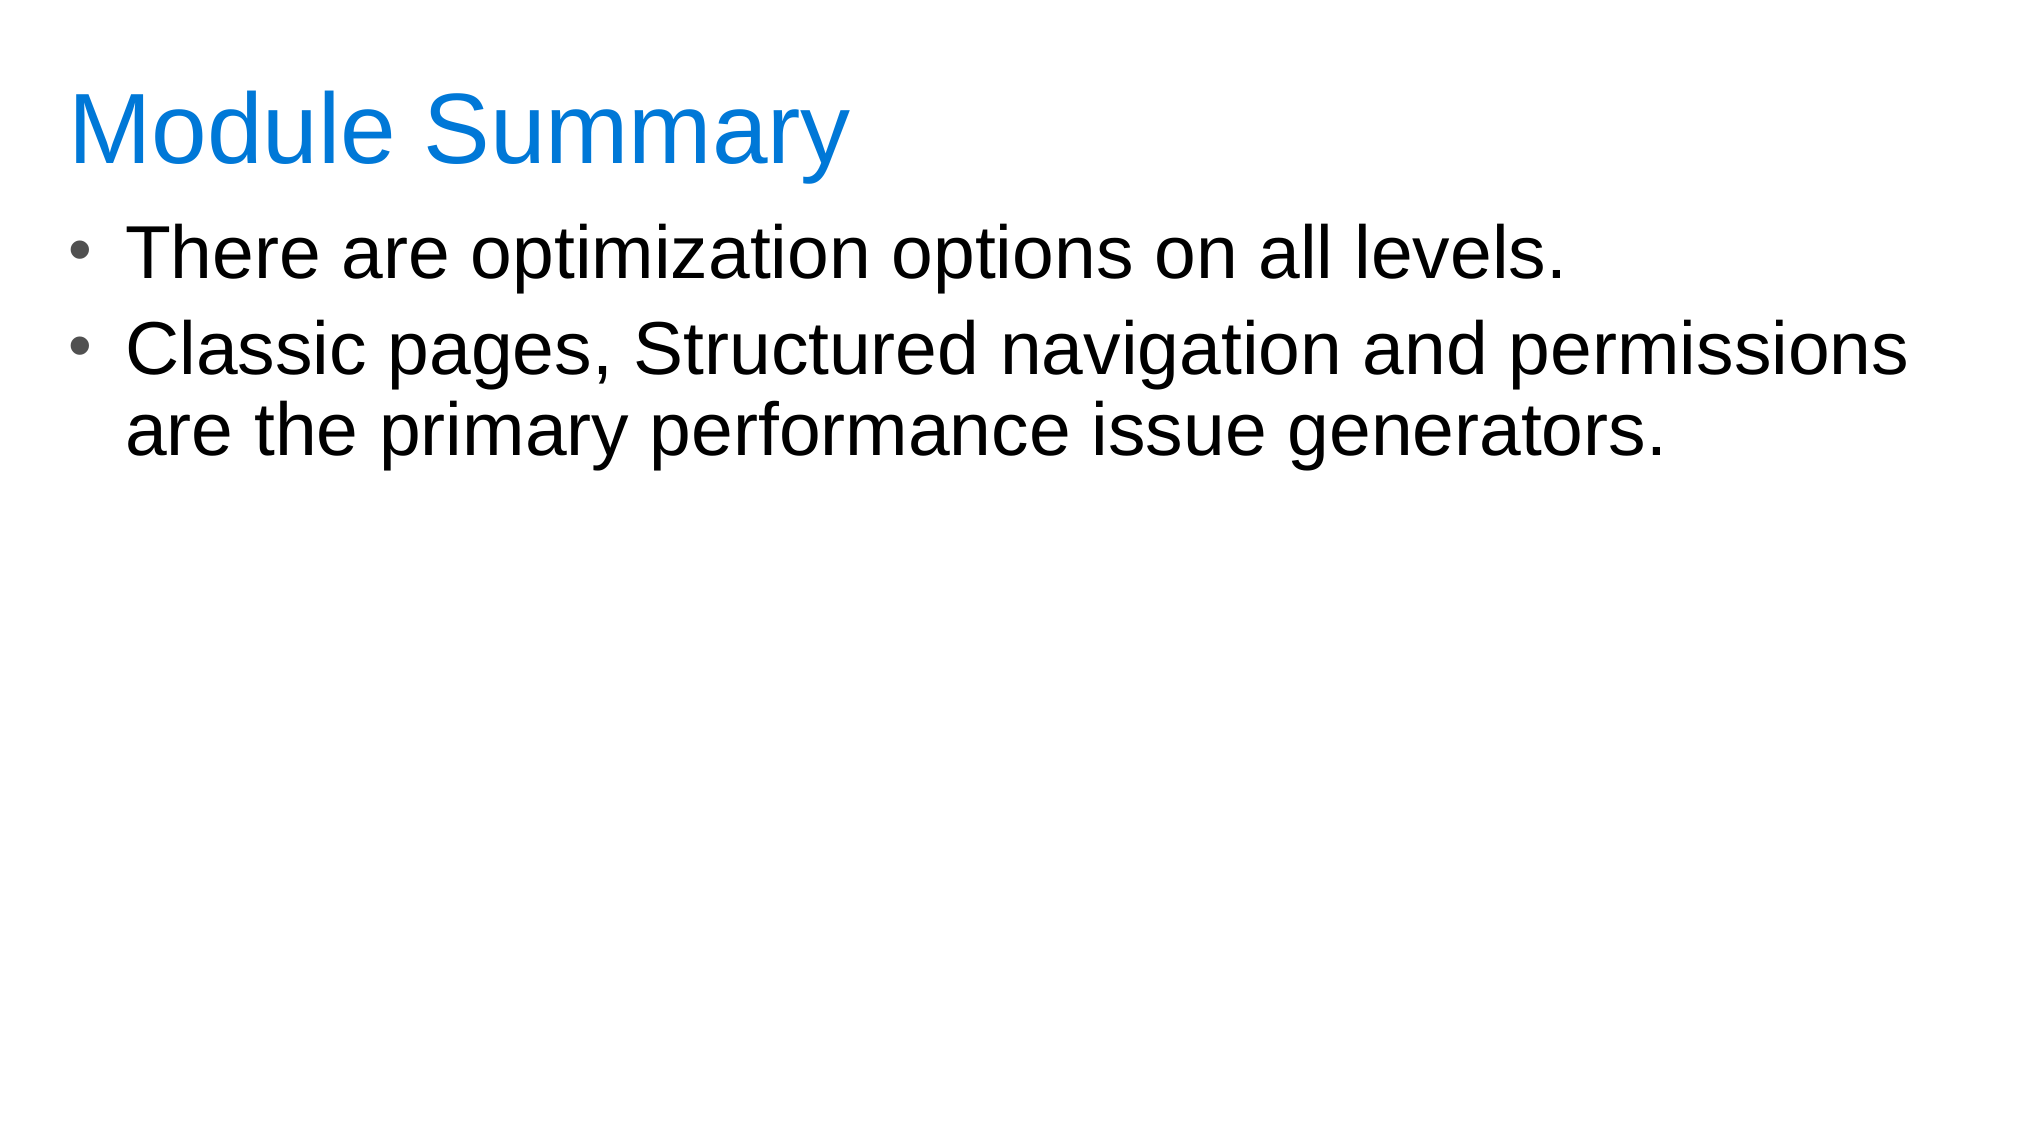

There are optimization options on all levels.
Classic pages, Structured navigation and permissions are the primary performance issue generators.